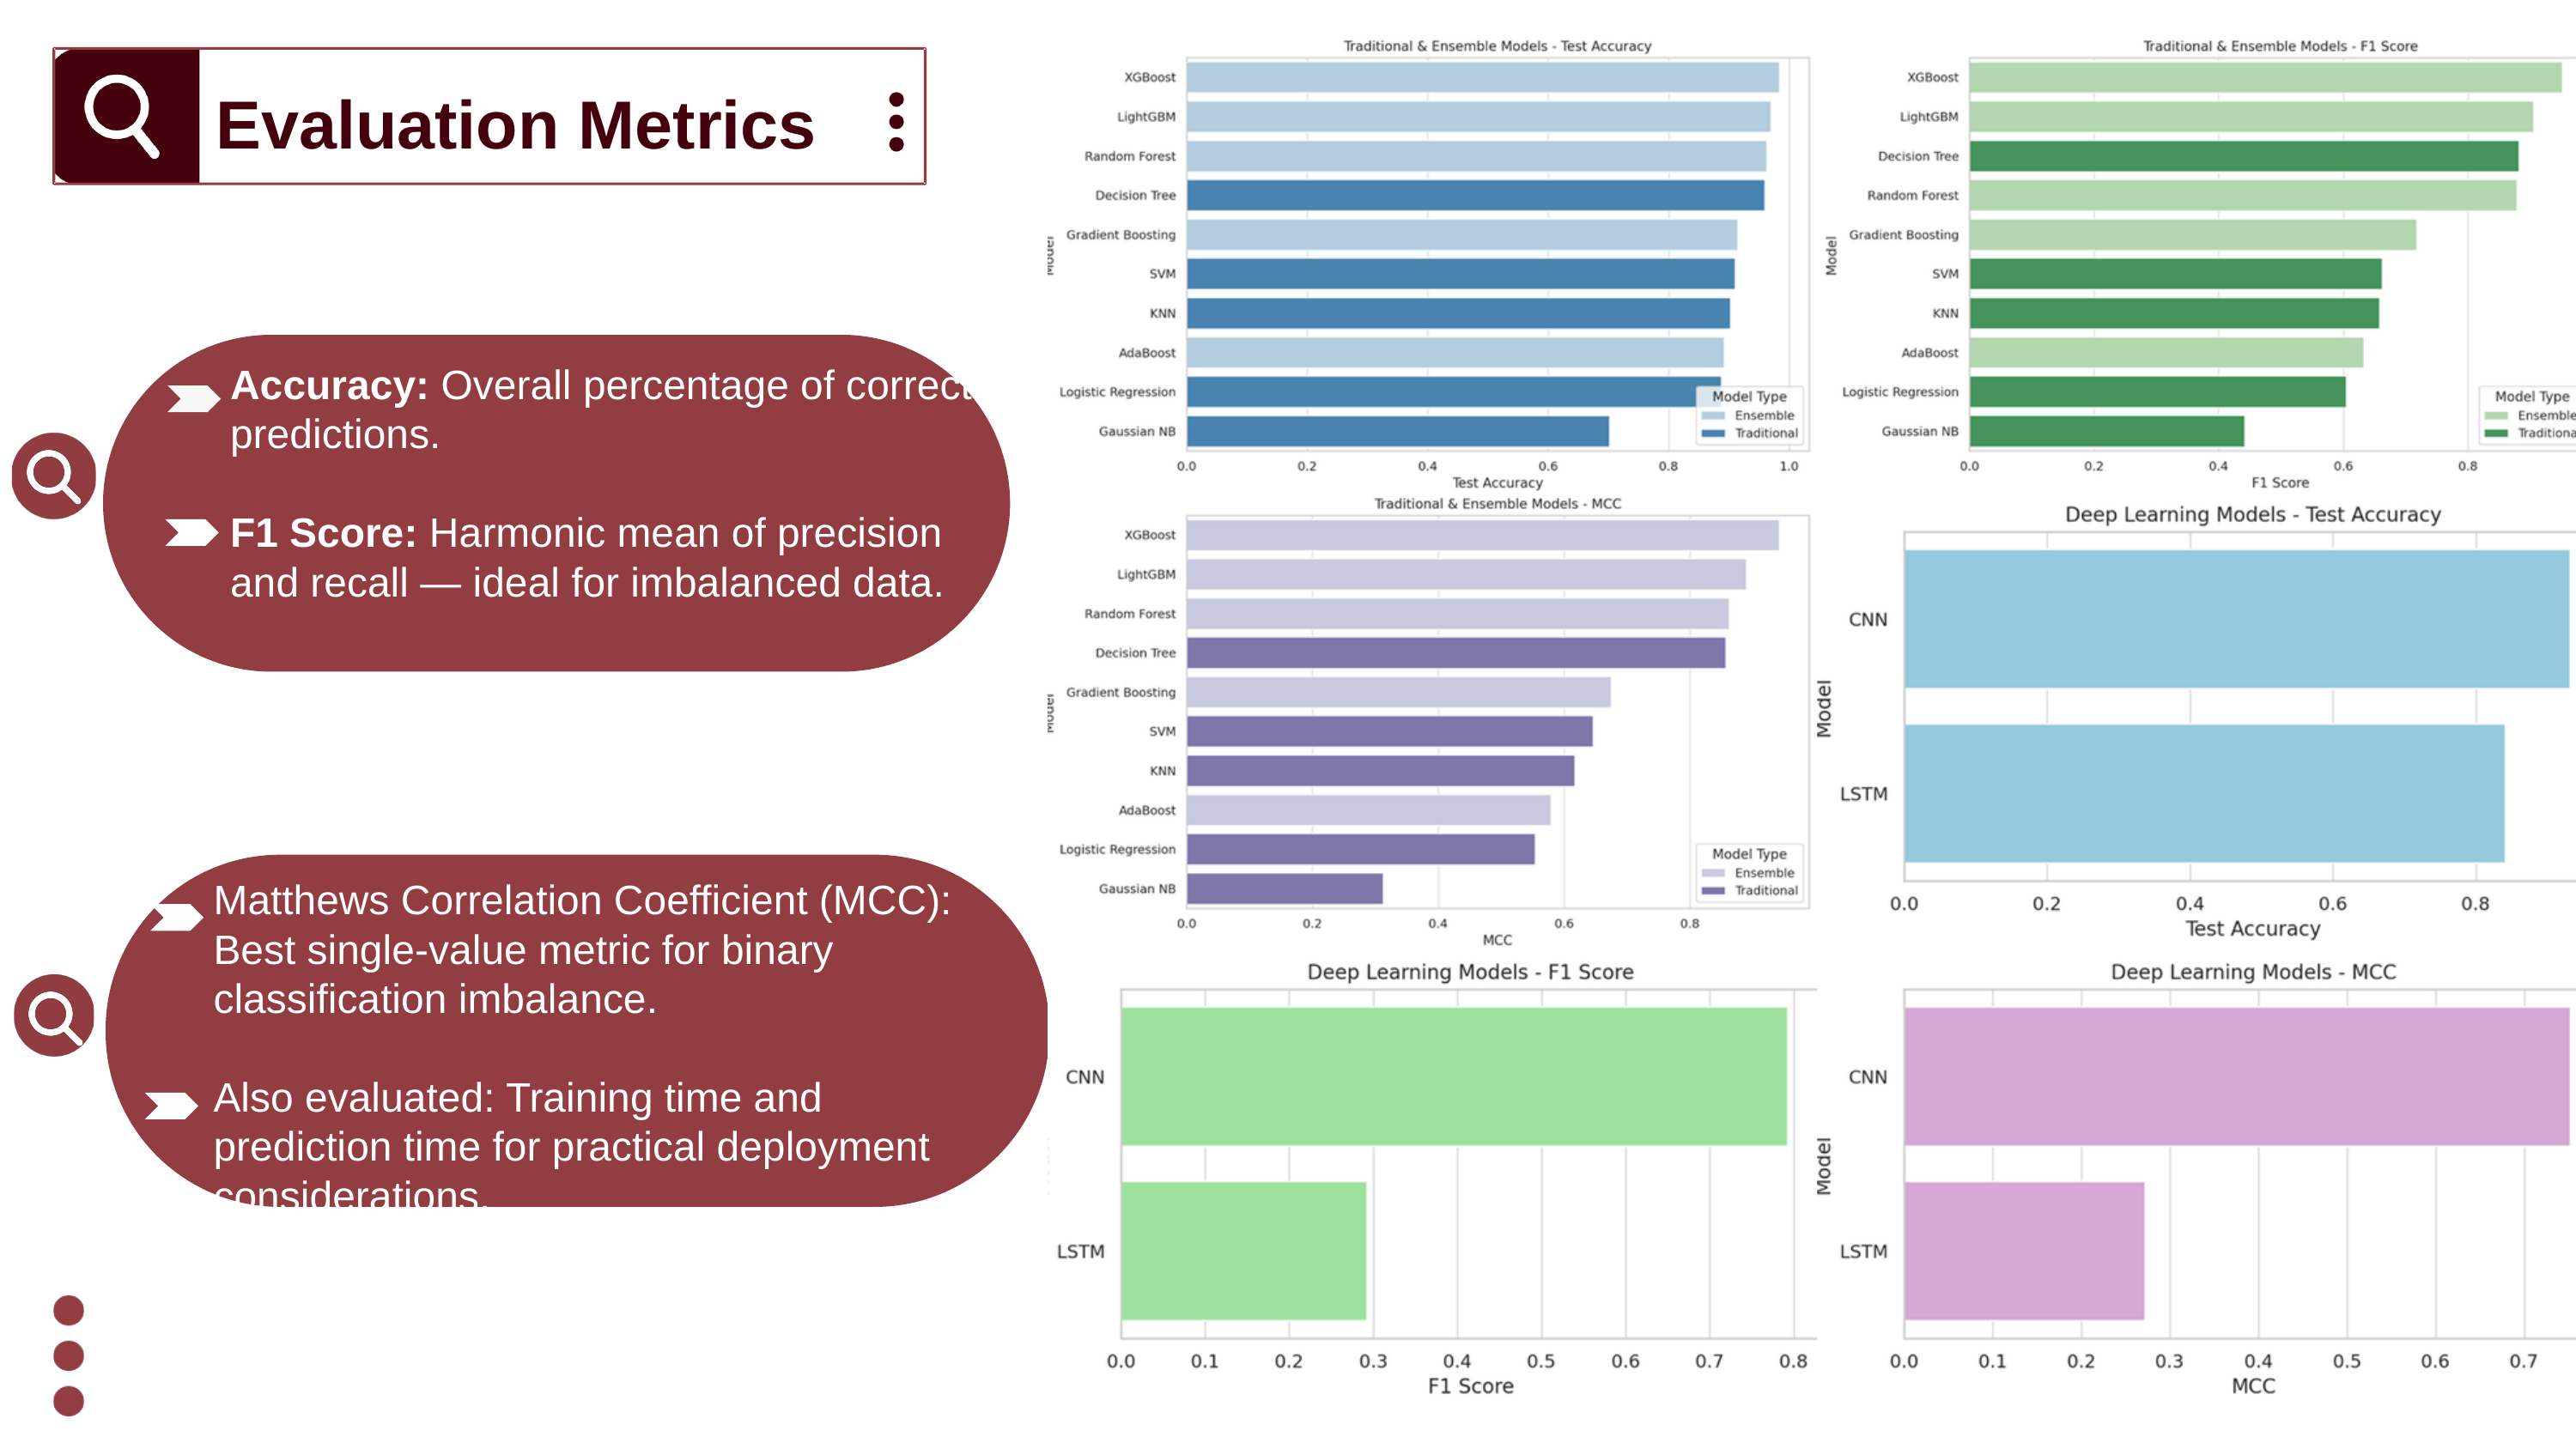

Evaluation Metrics

Accuracy: Overall percentage of correct predictions.

F1 Score: Harmonic mean of precision and recall — ideal for imbalanced data.

Matthews Correlation Coefficient (MCC): Best single-value metric for binary classification imbalance.

Also evaluated: Training time and prediction time for practical deployment considerations.